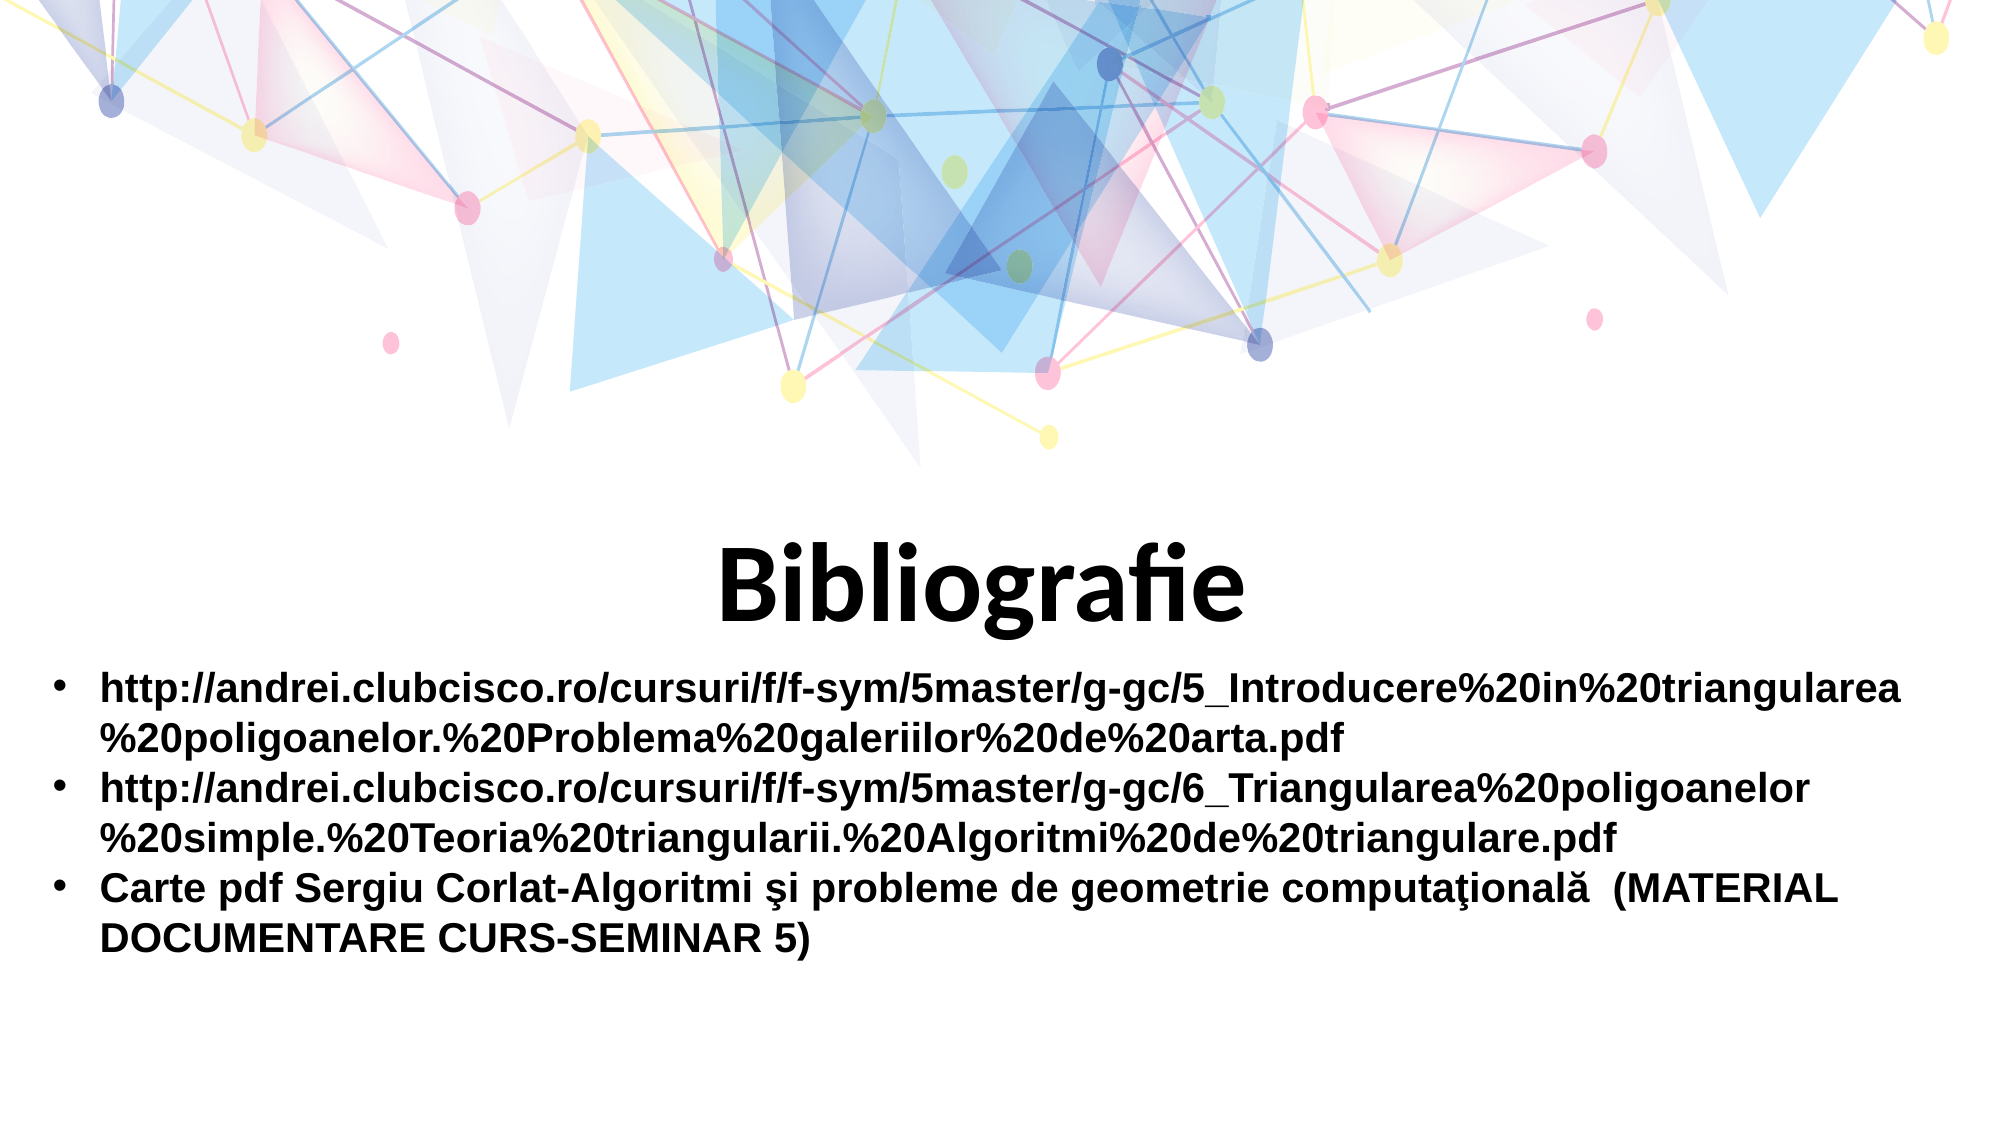

Bibliografie
http://andrei.clubcisco.ro/cursuri/f/f-sym/5master/g-gc/5_Introducere%20in%20triangularea%20poligoanelor.%20Problema%20galeriilor%20de%20arta.pdf
http://andrei.clubcisco.ro/cursuri/f/f-sym/5master/g-gc/6_Triangularea%20poligoanelor%20simple.%20Teoria%20triangularii.%20Algoritmi%20de%20triangulare.pdf
Carte pdf Sergiu Corlat-Algoritmi şi probleme de geometrie computaţională  (MATERIAL DOCUMENTARE CURS-SEMINAR 5)